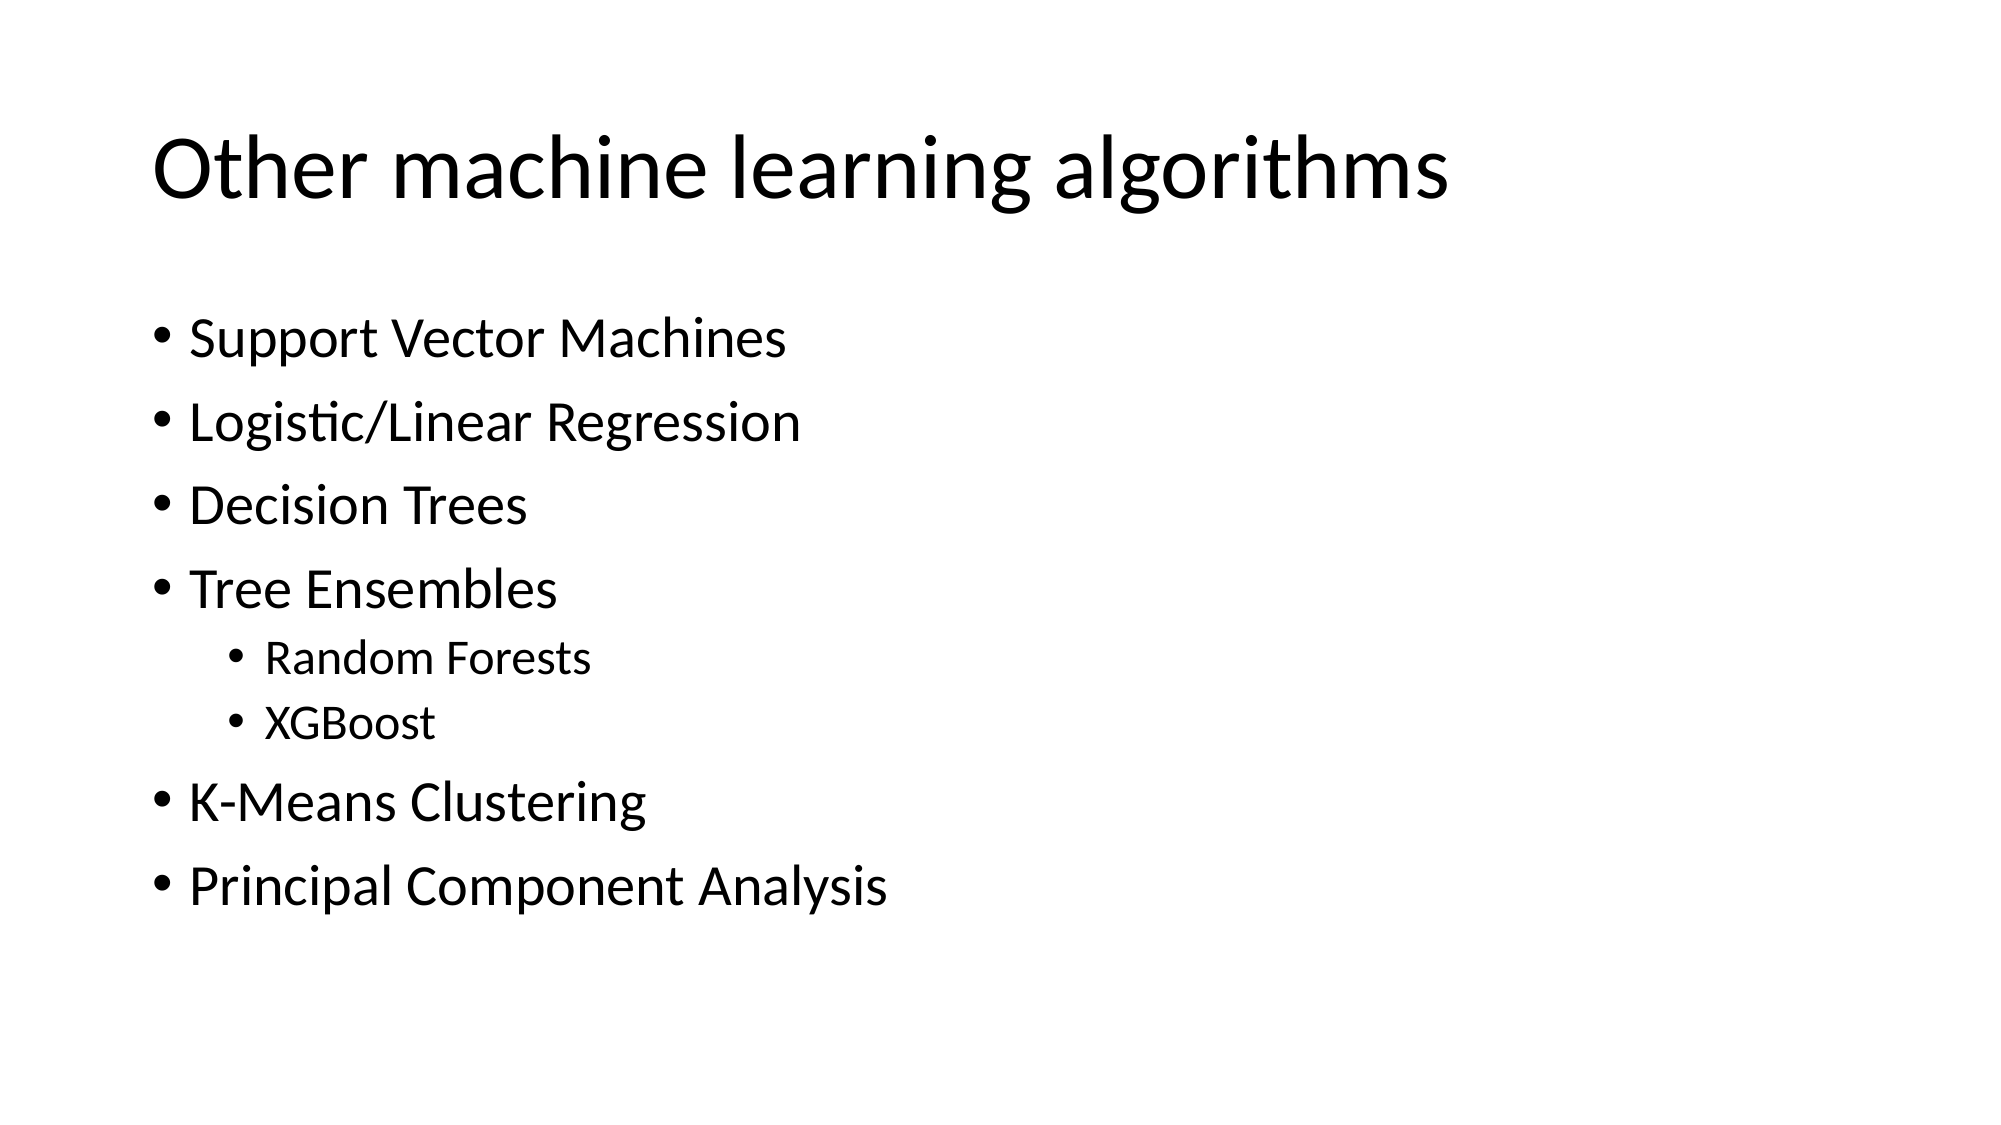

# Other machine learning algorithms
Support Vector Machines
Logistic/Linear Regression
Decision Trees
Tree Ensembles
Random Forests
XGBoost
K-Means Clustering
Principal Component Analysis